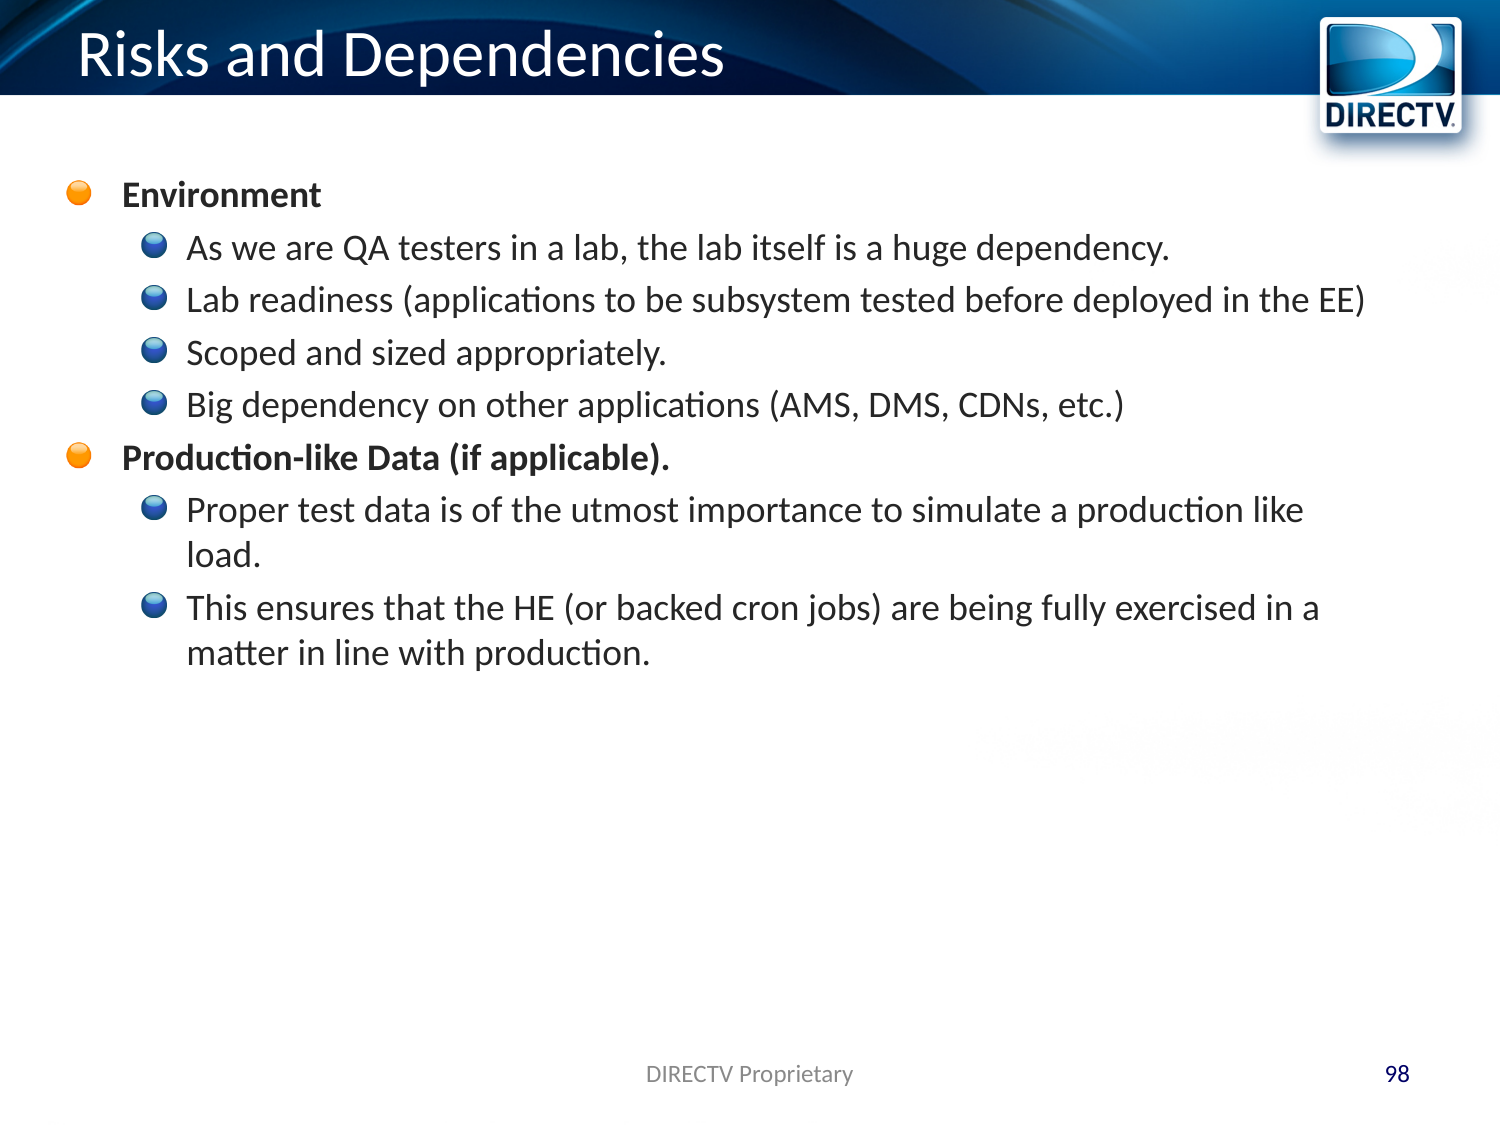

# Risks and Dependencies
Environment
As we are QA testers in a lab, the lab itself is a huge dependency.
Lab readiness (applications to be subsystem tested before deployed in the EE)
Scoped and sized appropriately.
Big dependency on other applications (AMS, DMS, CDNs, etc.)
Production-like Data (if applicable).
Proper test data is of the utmost importance to simulate a production like load.
This ensures that the HE (or backed cron jobs) are being fully exercised in a matter in line with production.

DIRECTV Proprietary
98